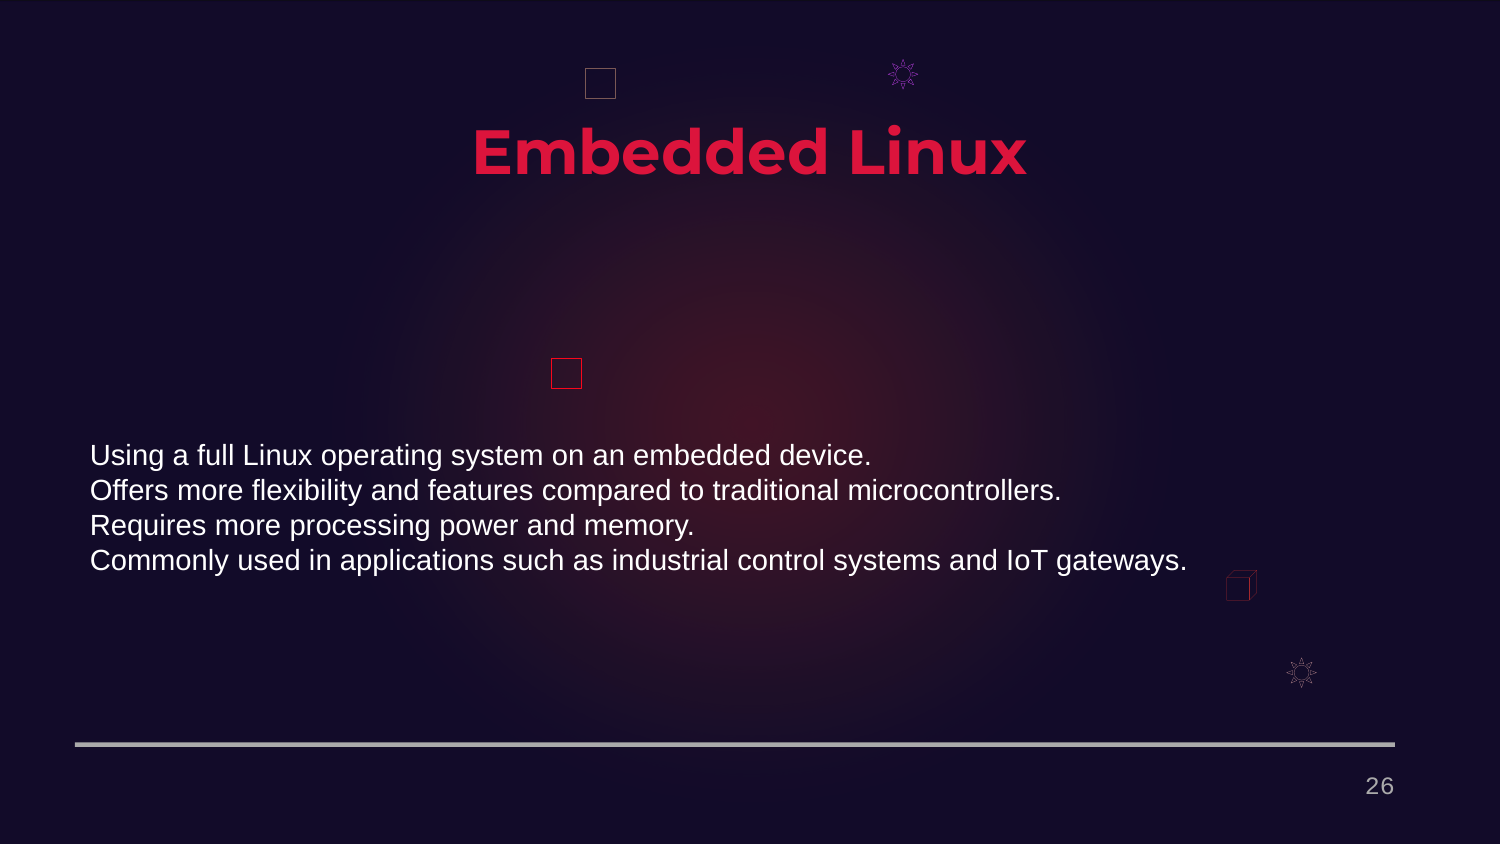

Embedded Linux

Using a full Linux operating system on an embedded device.
Offers more flexibility and features compared to traditional microcontrollers.
Requires more processing power and memory.
Commonly used in applications such as industrial control systems and IoT gateways.

26